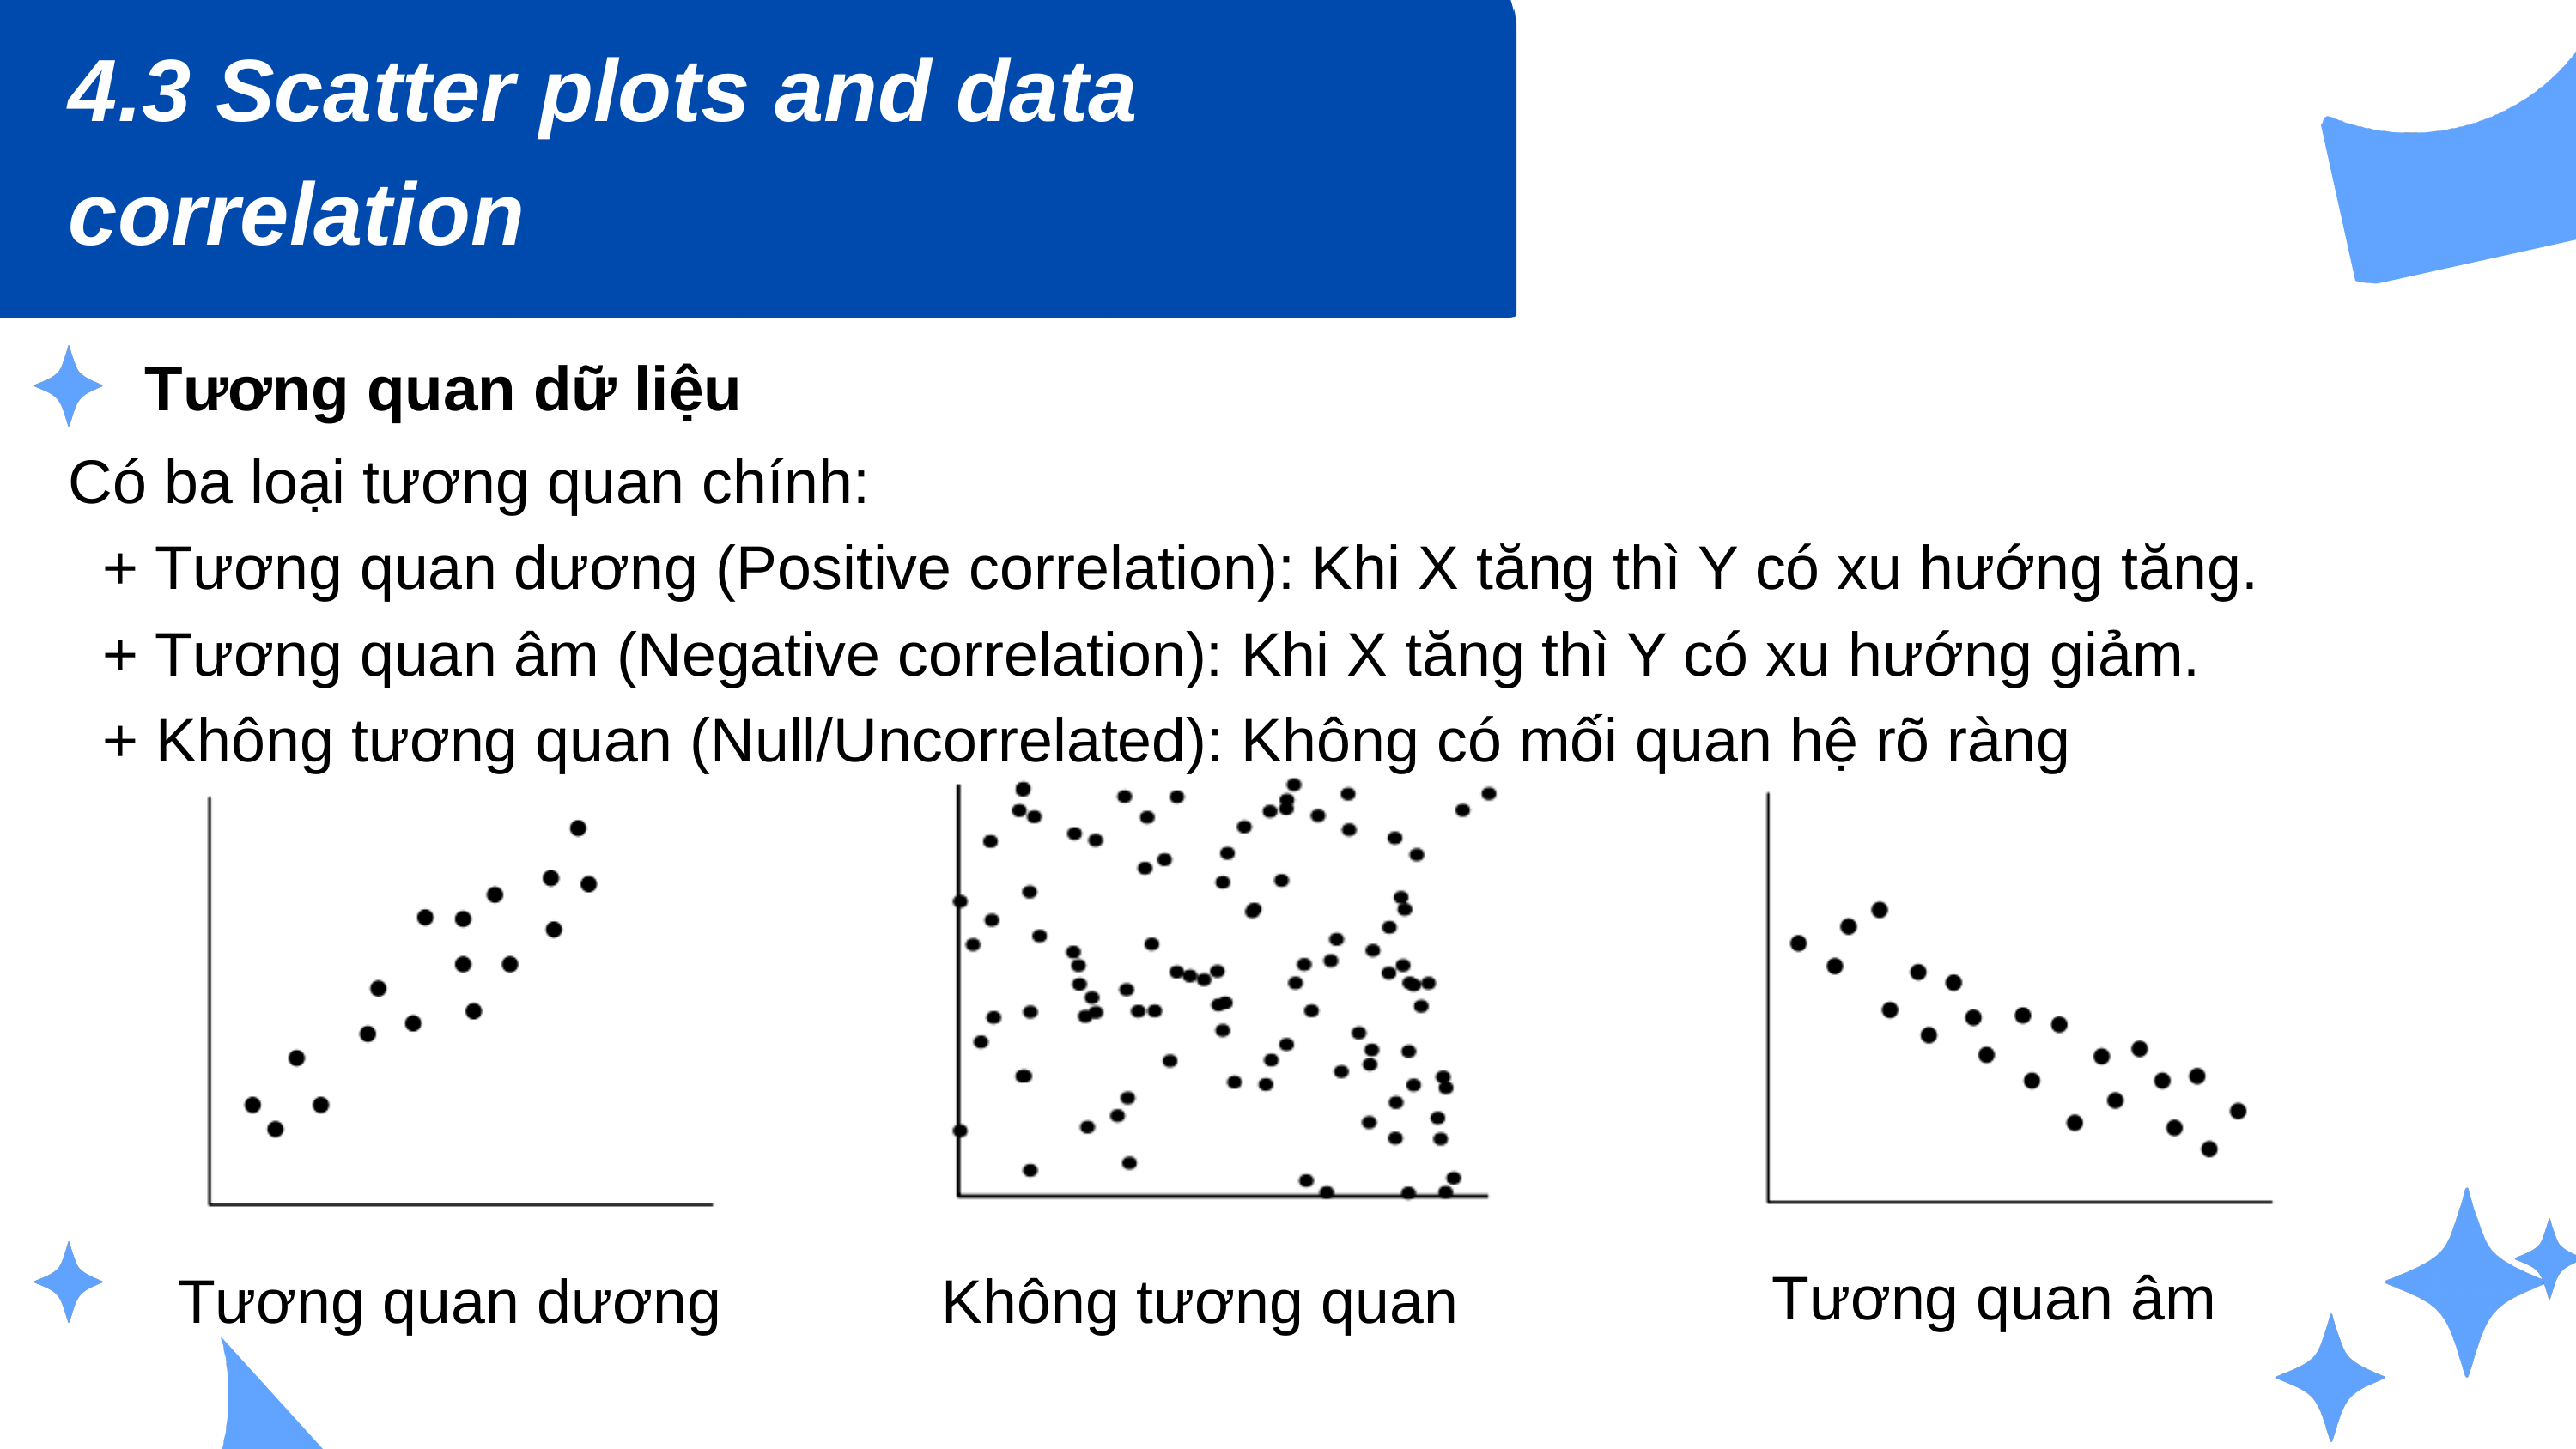

4.3 Scatter plots and data correlation
Tương quan dữ liệu

Có ba loại tương quan chính:
  + Tương quan dương (Positive correlation): Khi X tăng thì Y có xu hướng tăng.
  + Tương quan âm (Negative correlation): Khi X tăng thì Y có xu hướng giảm.
  + Không tương quan (Null/Uncorrelated): Không có mối quan hệ rõ ràng

Tương quan âm
Tương quan dương
Không tương quan